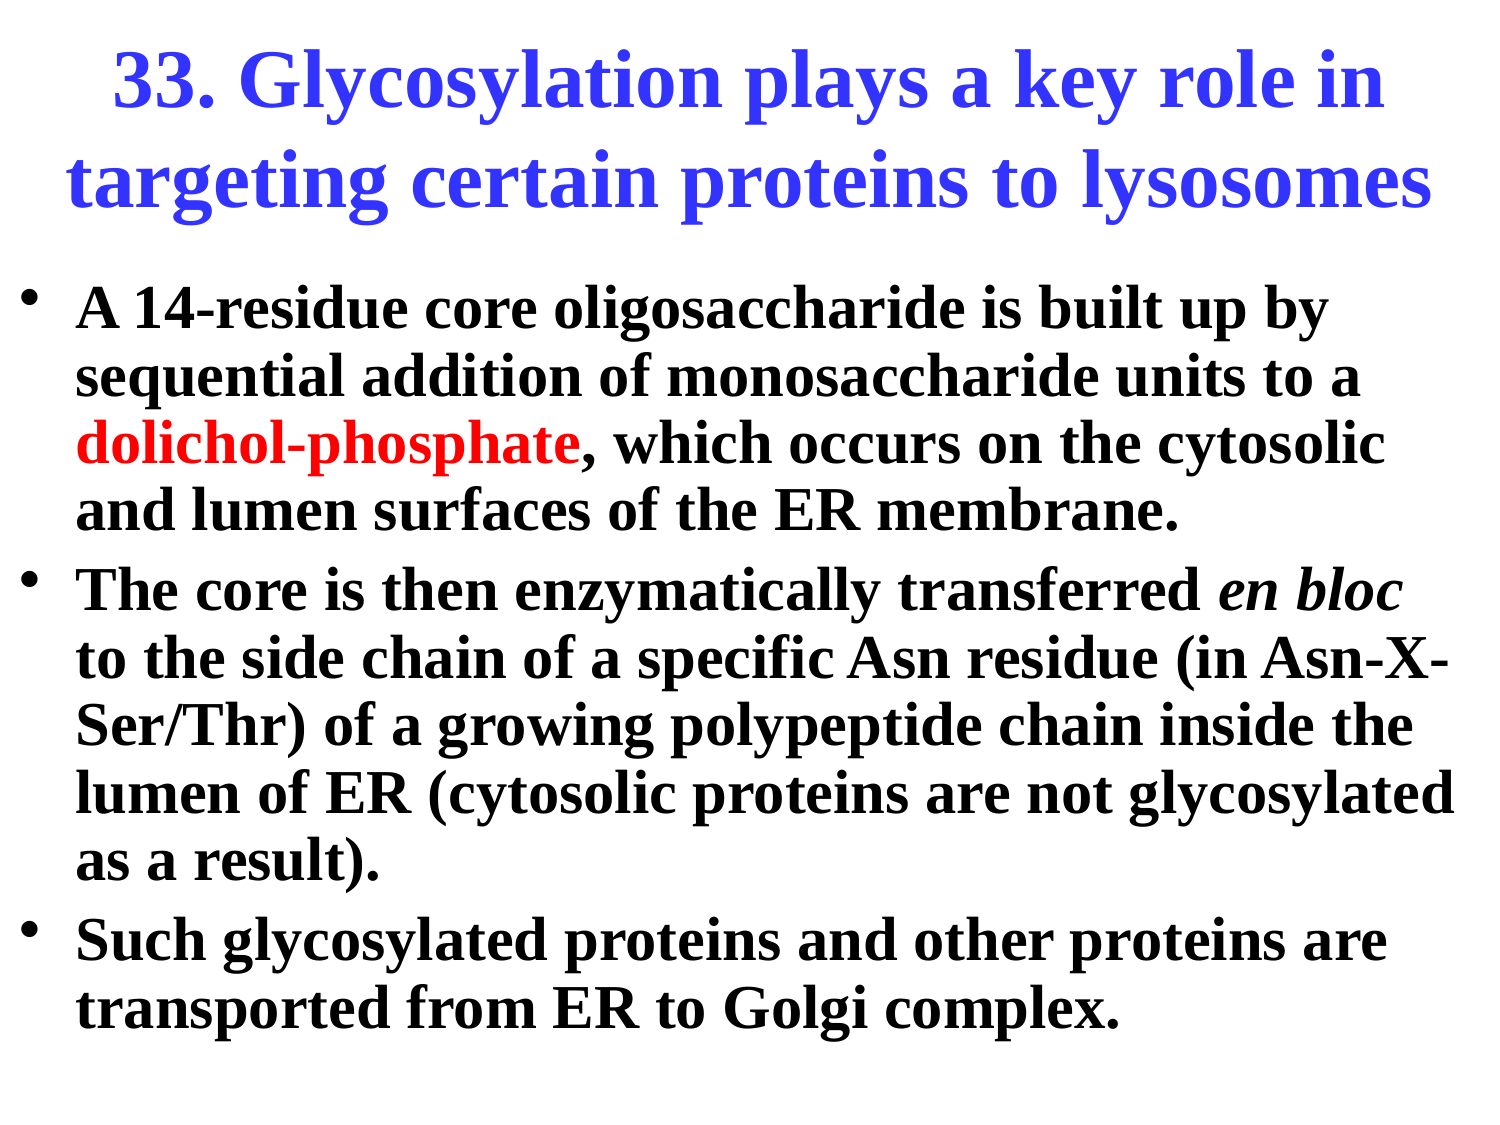

# 33. Glycosylation plays a key role in targeting certain proteins to lysosomes
A 14-residue core oligosaccharide is built up by sequential addition of monosaccharide units to a dolichol-phosphate, which occurs on the cytosolic and lumen surfaces of the ER membrane.
The core is then enzymatically transferred en bloc to the side chain of a specific Asn residue (in Asn-X-Ser/Thr) of a growing polypeptide chain inside the lumen of ER (cytosolic proteins are not glycosylated as a result).
Such glycosylated proteins and other proteins are transported from ER to Golgi complex.